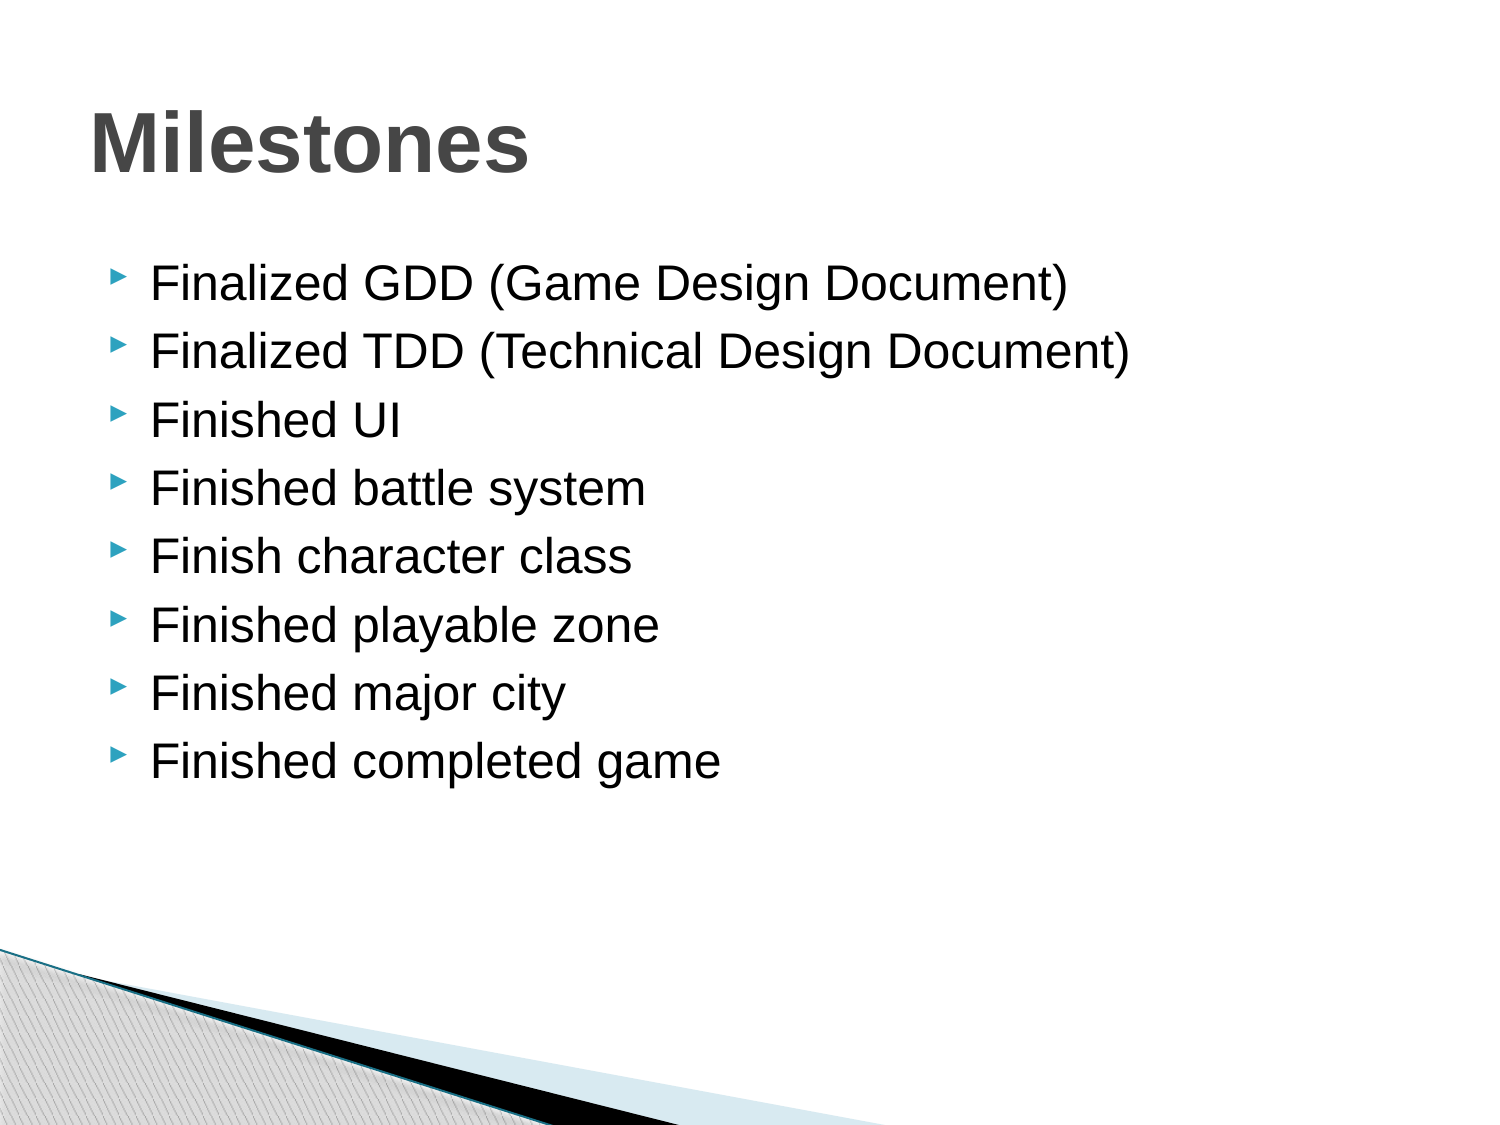

# Milestones
Finalized GDD (Game Design Document)
Finalized TDD (Technical Design Document)
Finished UI
Finished battle system
Finish character class
Finished playable zone
Finished major city
Finished completed game